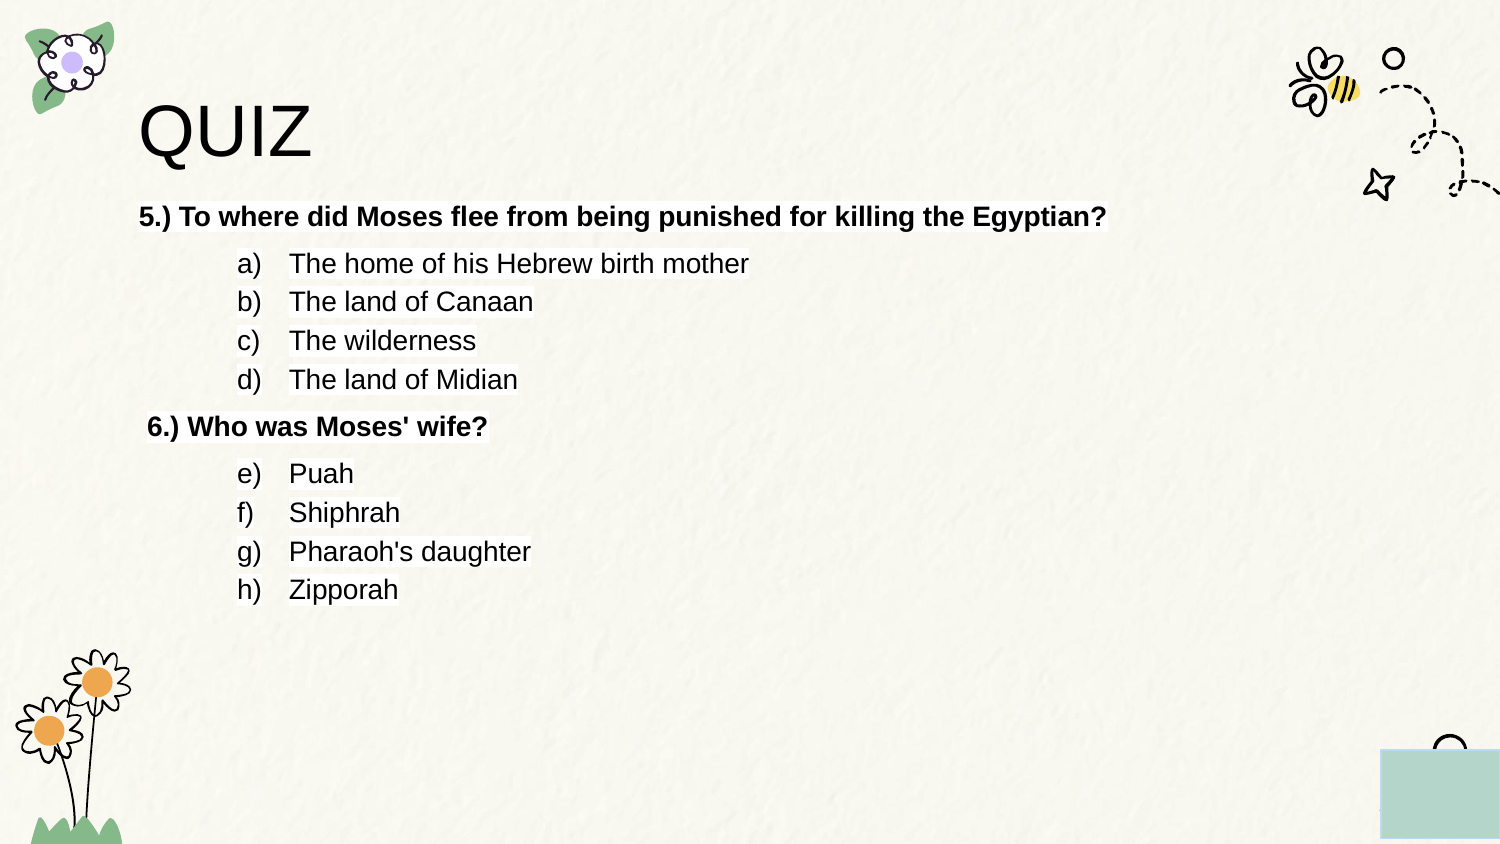

# QUIZ
5.) To where did Moses flee from being punished for killing the Egyptian?
The home of his Hebrew birth mother
The land of Canaan
The wilderness
The land of Midian
6.) Who was Moses' wife?
Puah
Shiphrah
Pharaoh's daughter
Zipporah